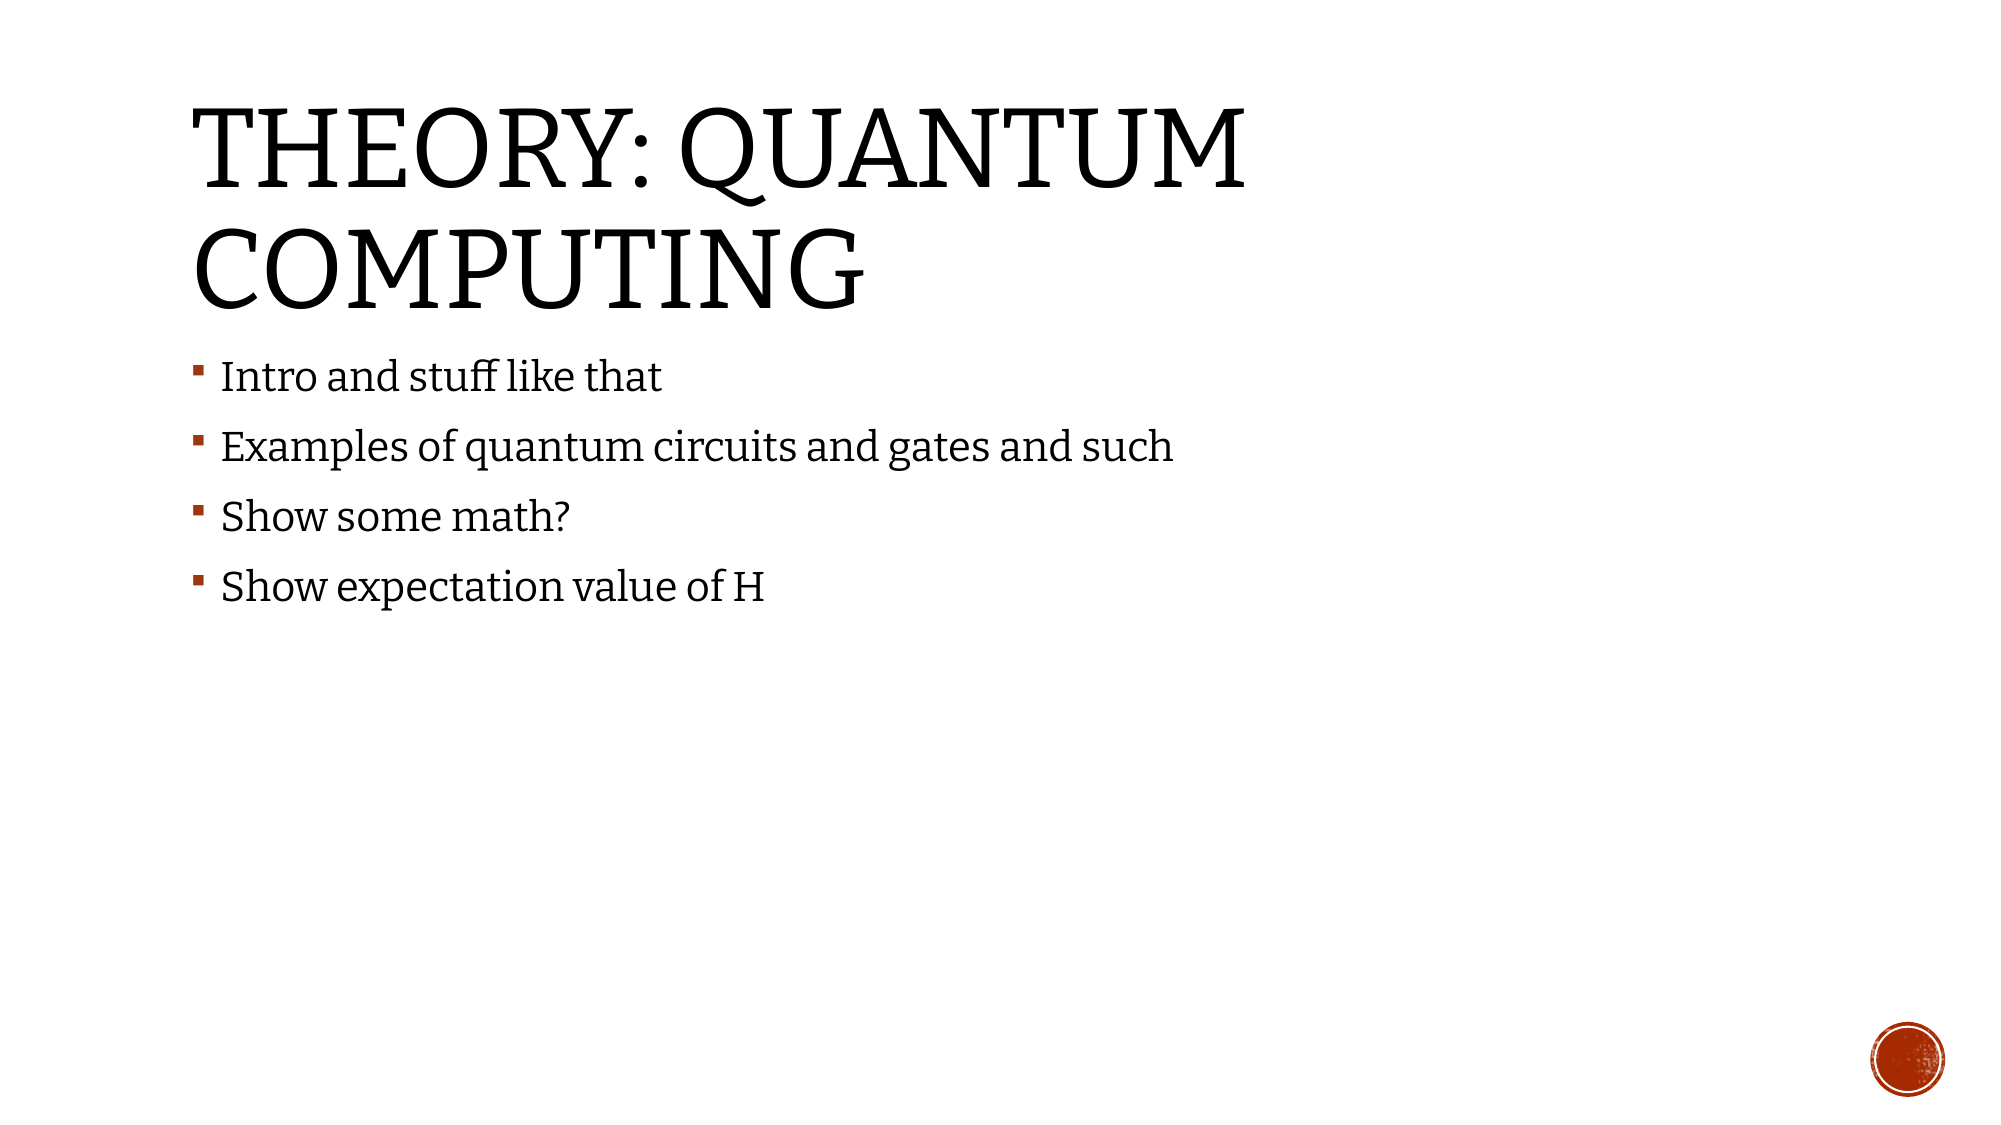

# Theory: Quantum Computing
Intro and stuff like that
Examples of quantum circuits and gates and such
Show some math?
Show expectation value of H